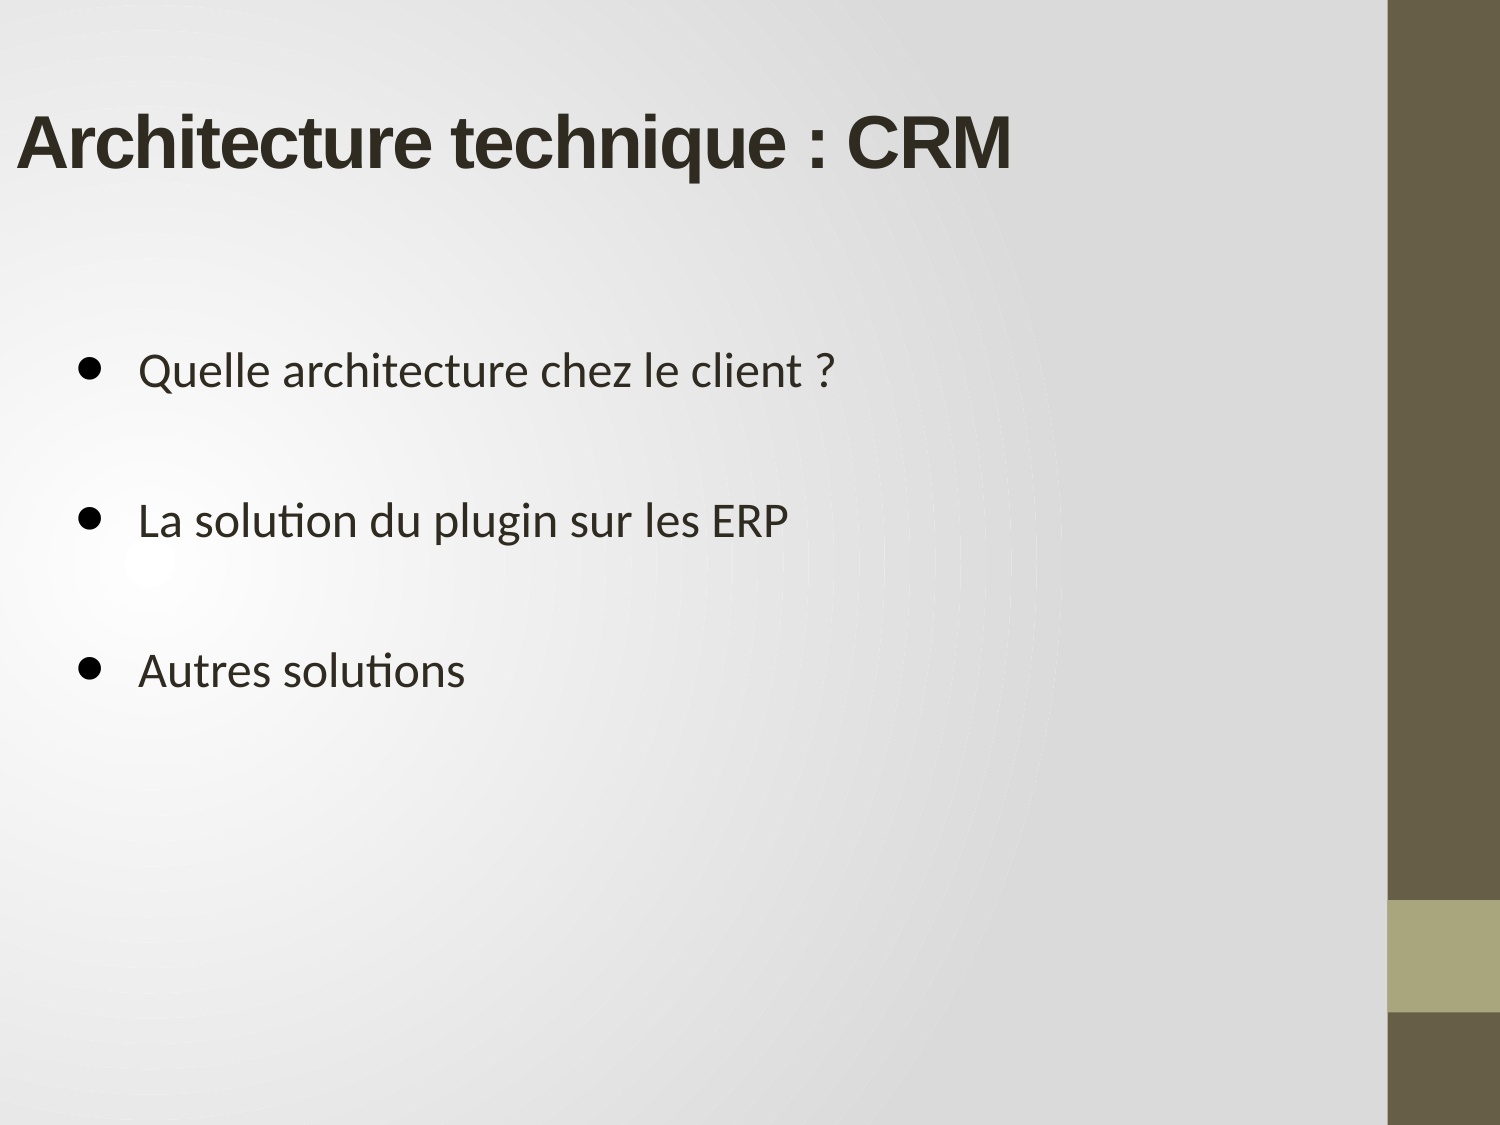

# Architecture technique : CRM
Quelle architecture chez le client ?

La solution du plugin sur les ERP

Autres solutions